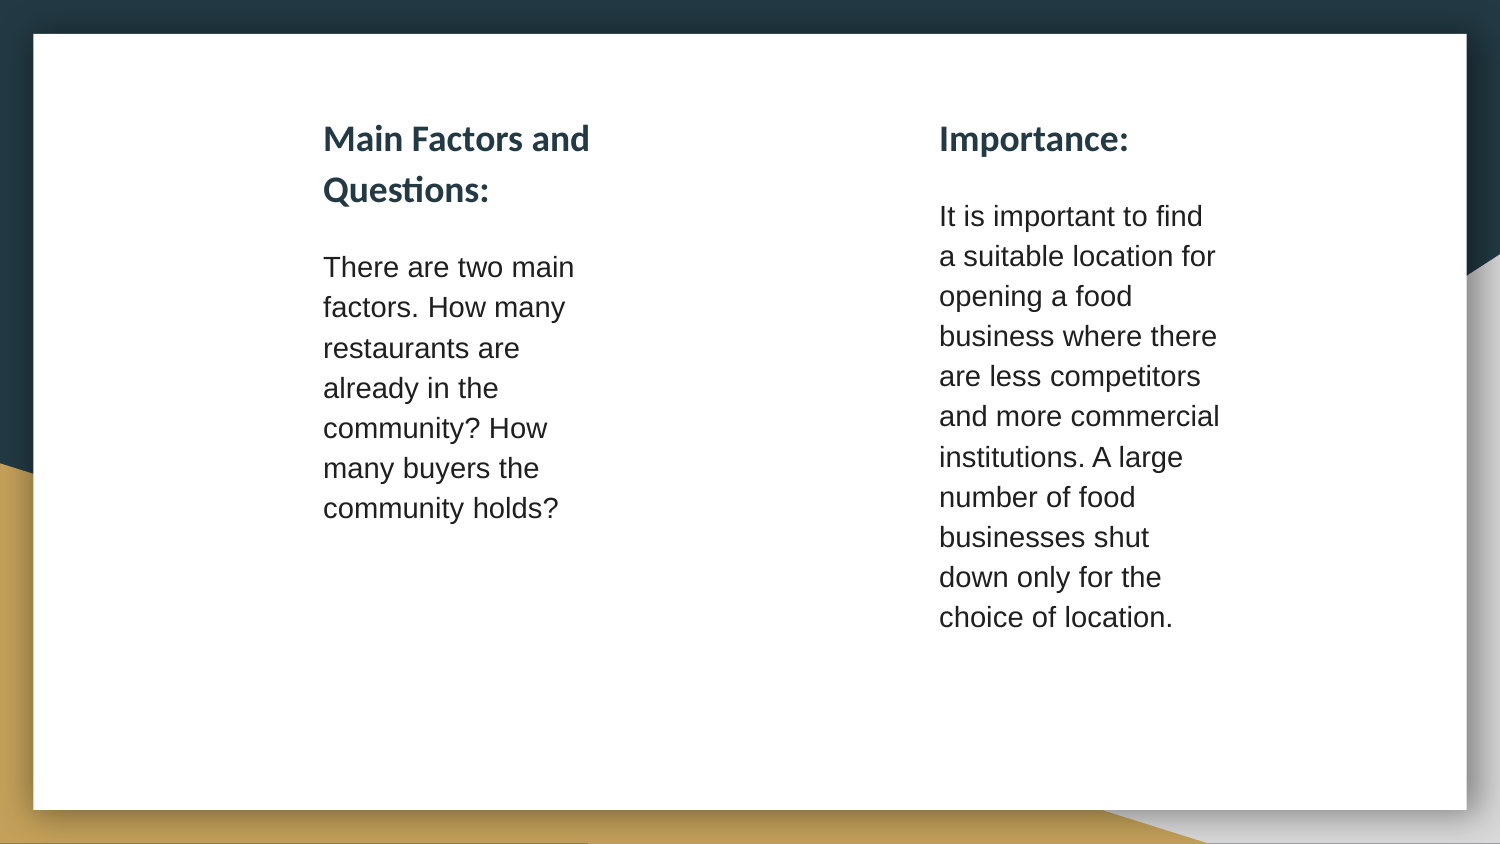

Main Factors and Questions:
There are two main factors. How many restaurants are already in the community? How many buyers the community holds?
Importance:
It is important to find a suitable location for opening a food business where there are less competitors and more commercial institutions. A large number of food businesses shut down only for the choice of location.